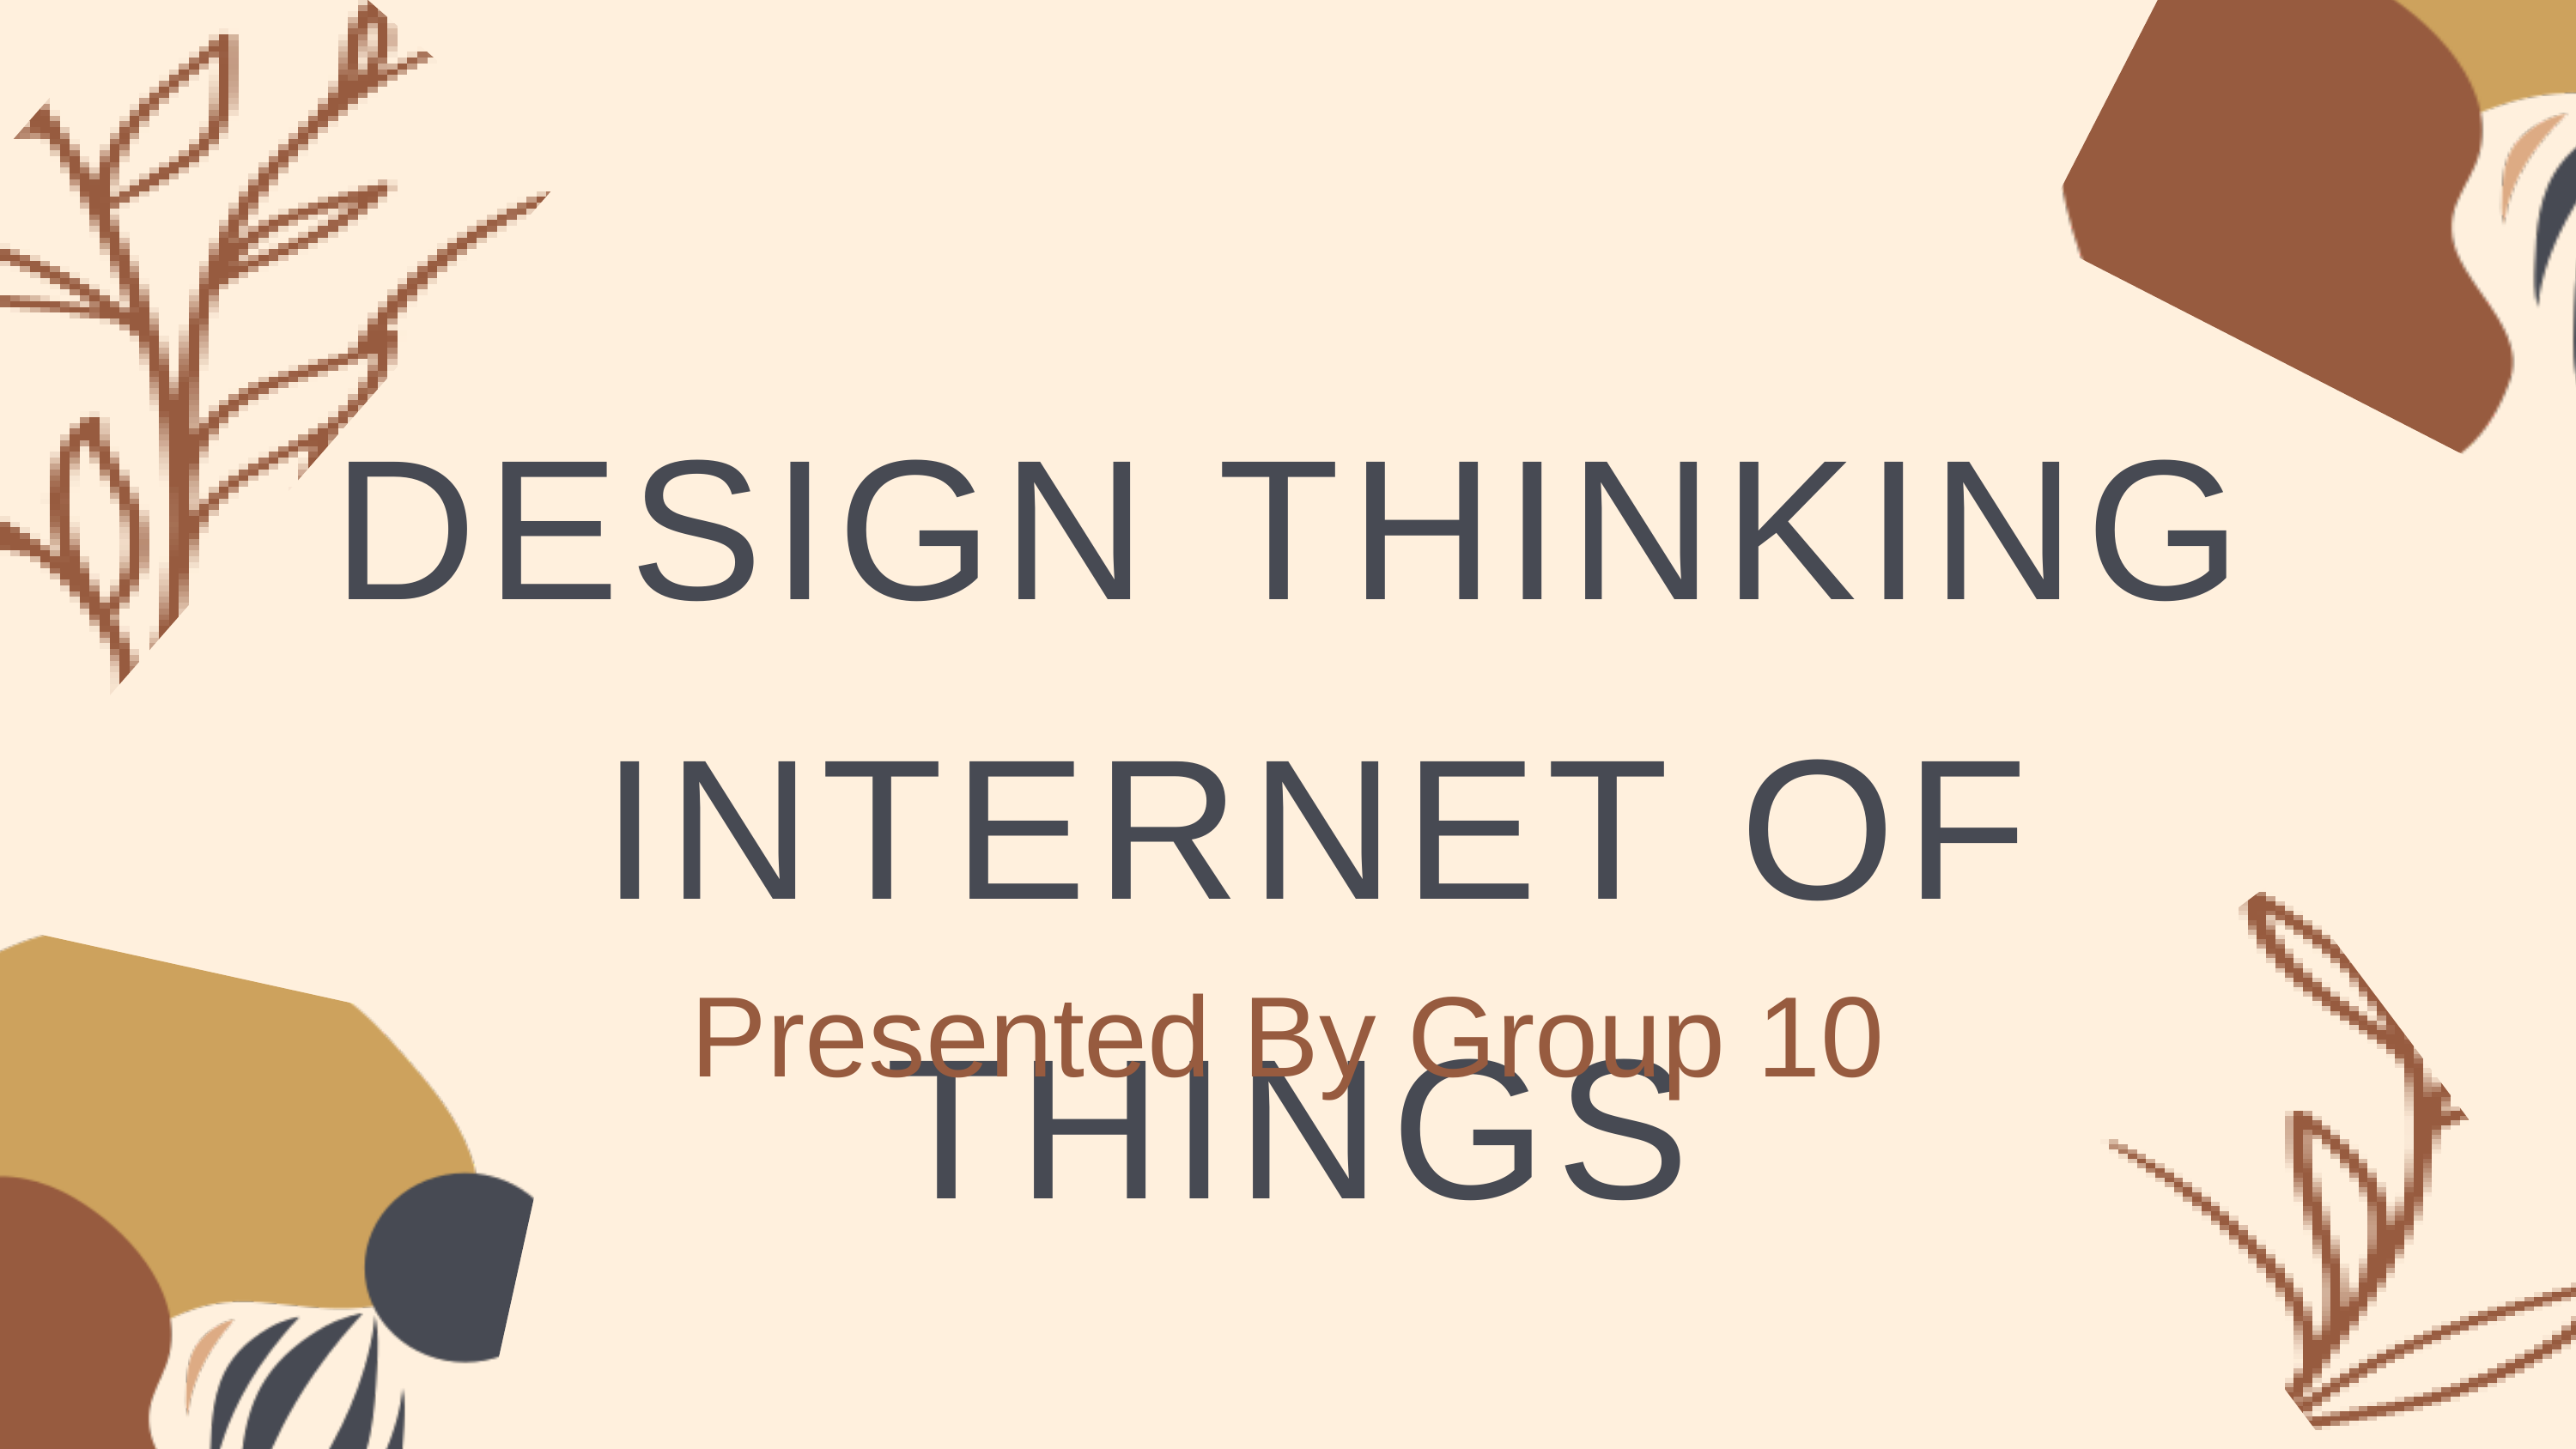

DESIGN THINKING
 INTERNET OF THINGS

Presented By Group 10